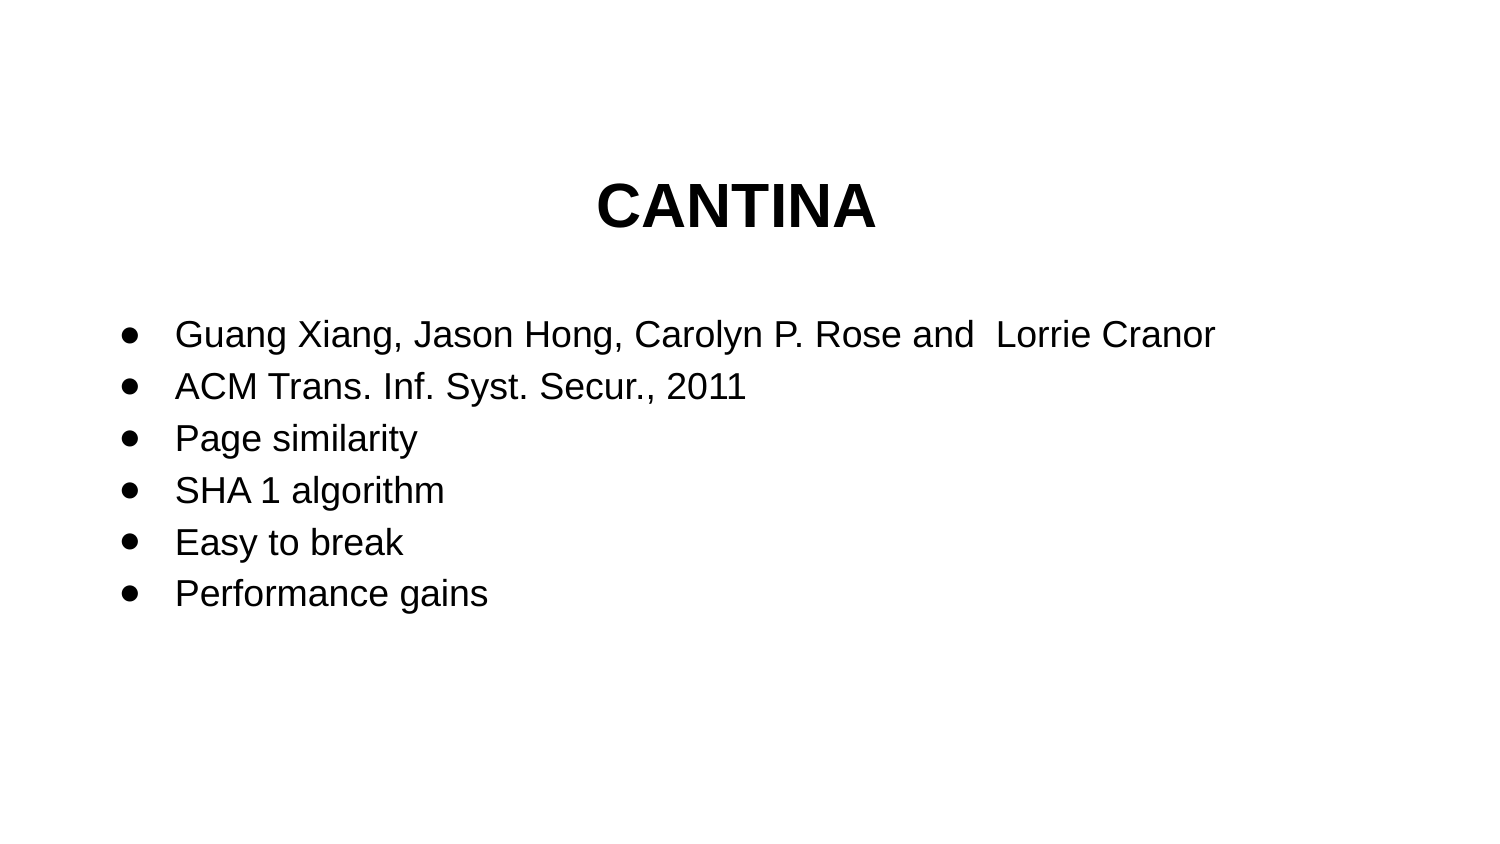

# CANTINA
Guang Xiang, Jason Hong, Carolyn P. Rose and  Lorrie Cranor
ACM Trans. Inf. Syst. Secur., 2011
Page similarity
SHA 1 algorithm
Easy to break
Performance gains